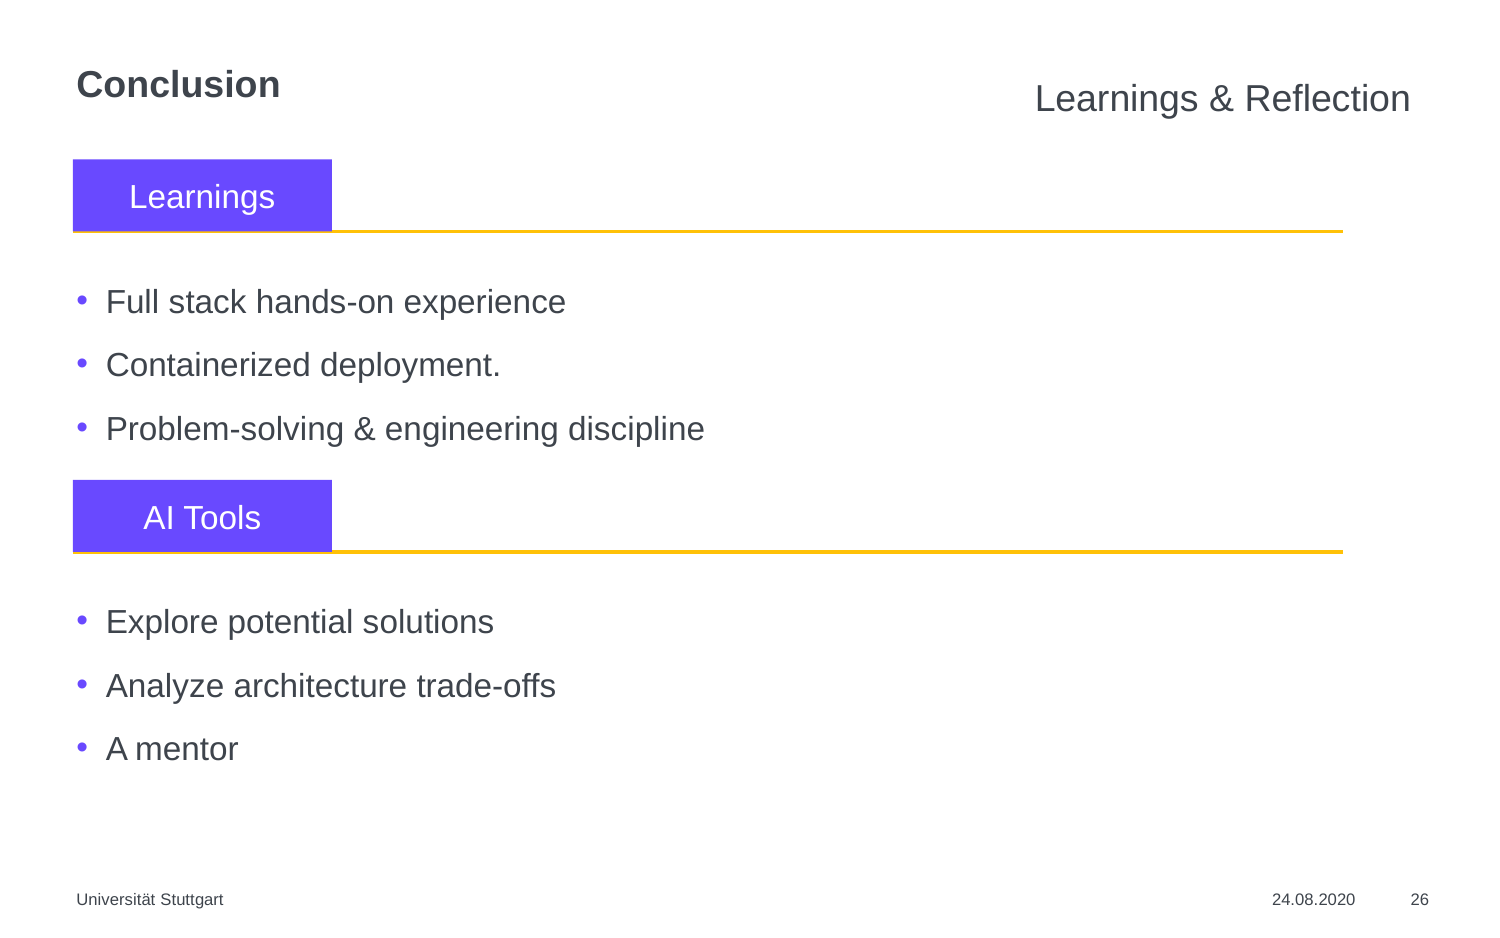

# Conclusion
Learnings & Reflection
Learnings
Full stack hands-on experience
Containerized deployment.
Problem-solving & engineering discipline

AI Tools
Explore potential solutions
Analyze architecture trade-offs
A mentor

Universität Stuttgart
24.08.2020
26